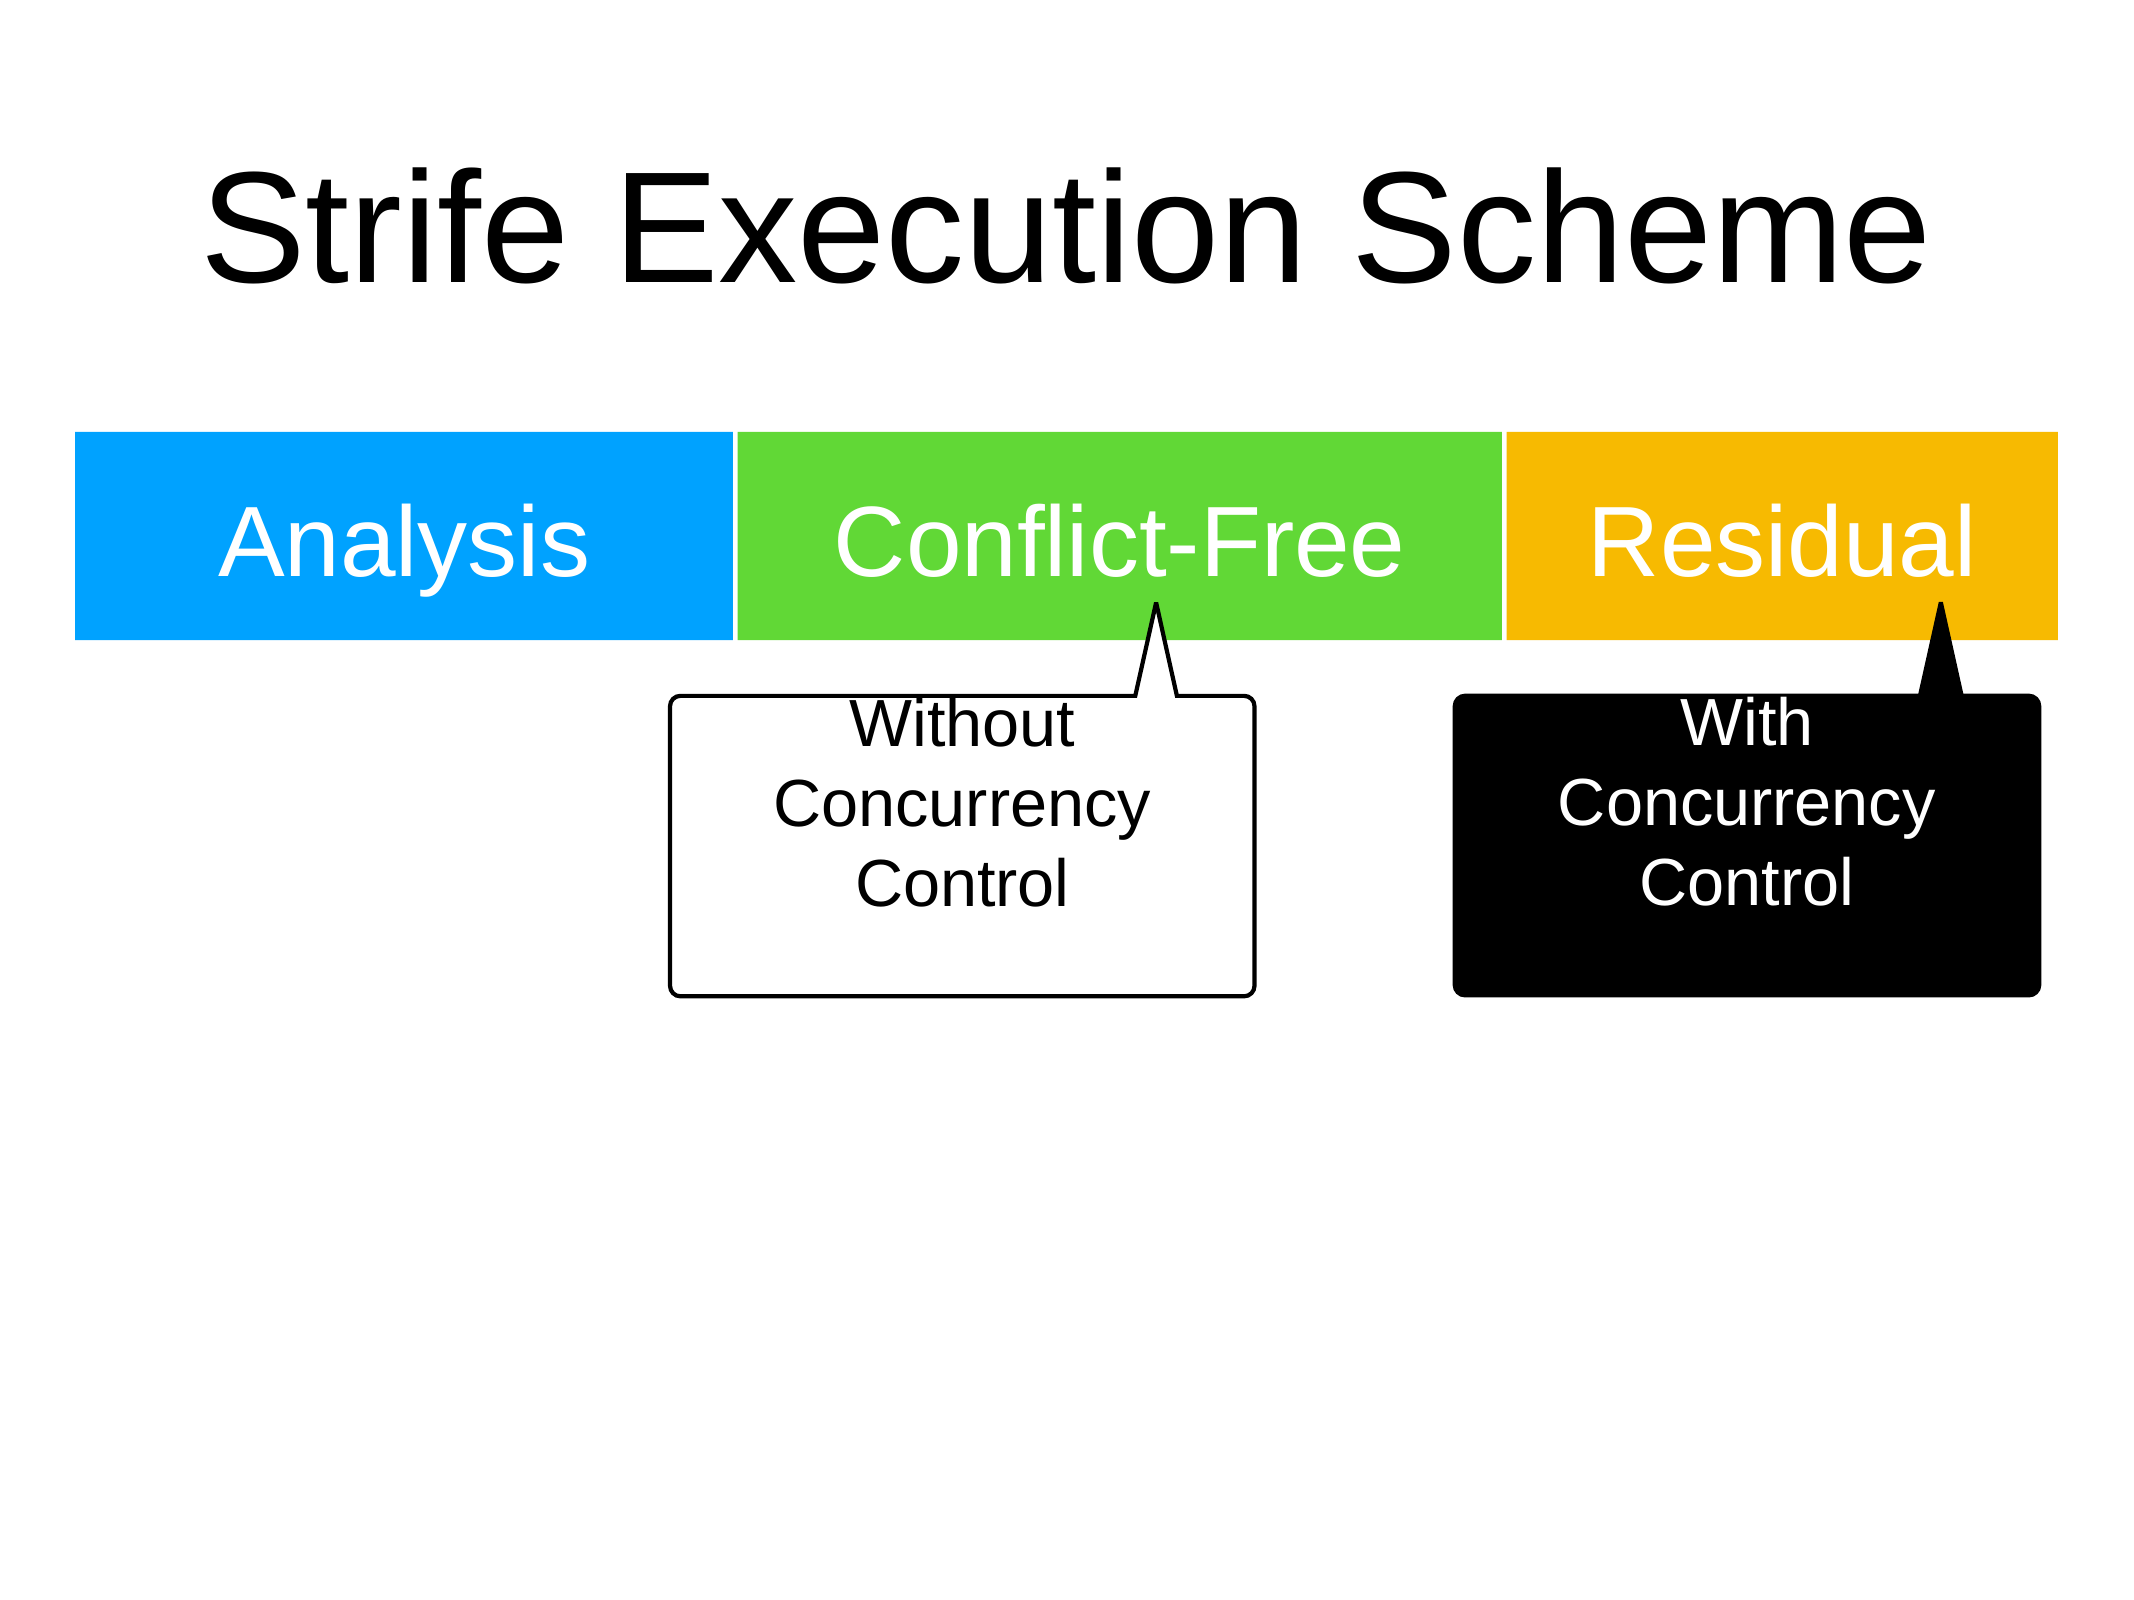

# Strife Execution Scheme
Analysis
Conflict-Free
Residual
Without Concurrency Control
With
Concurrency Control